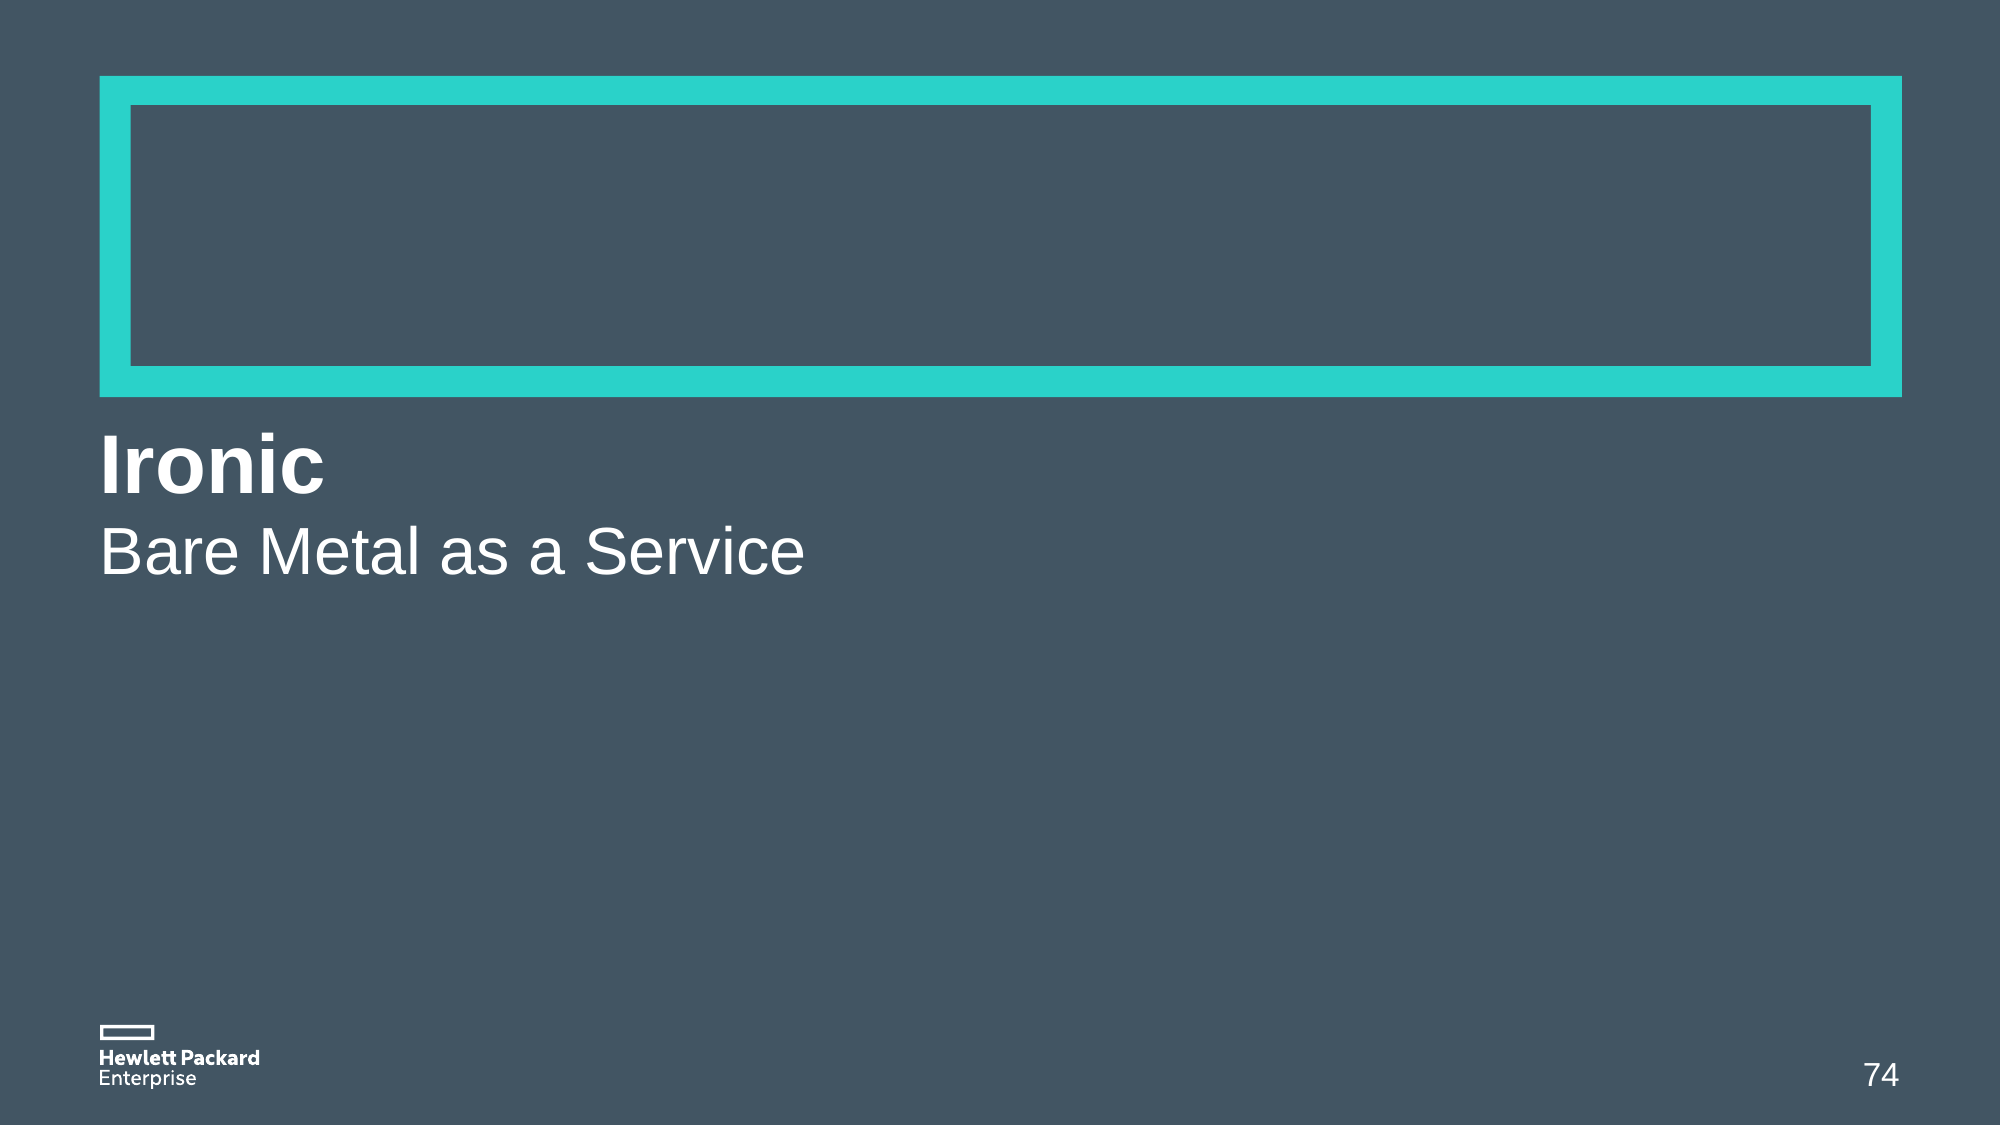

# Ironic
Bare Metal as a Service
74